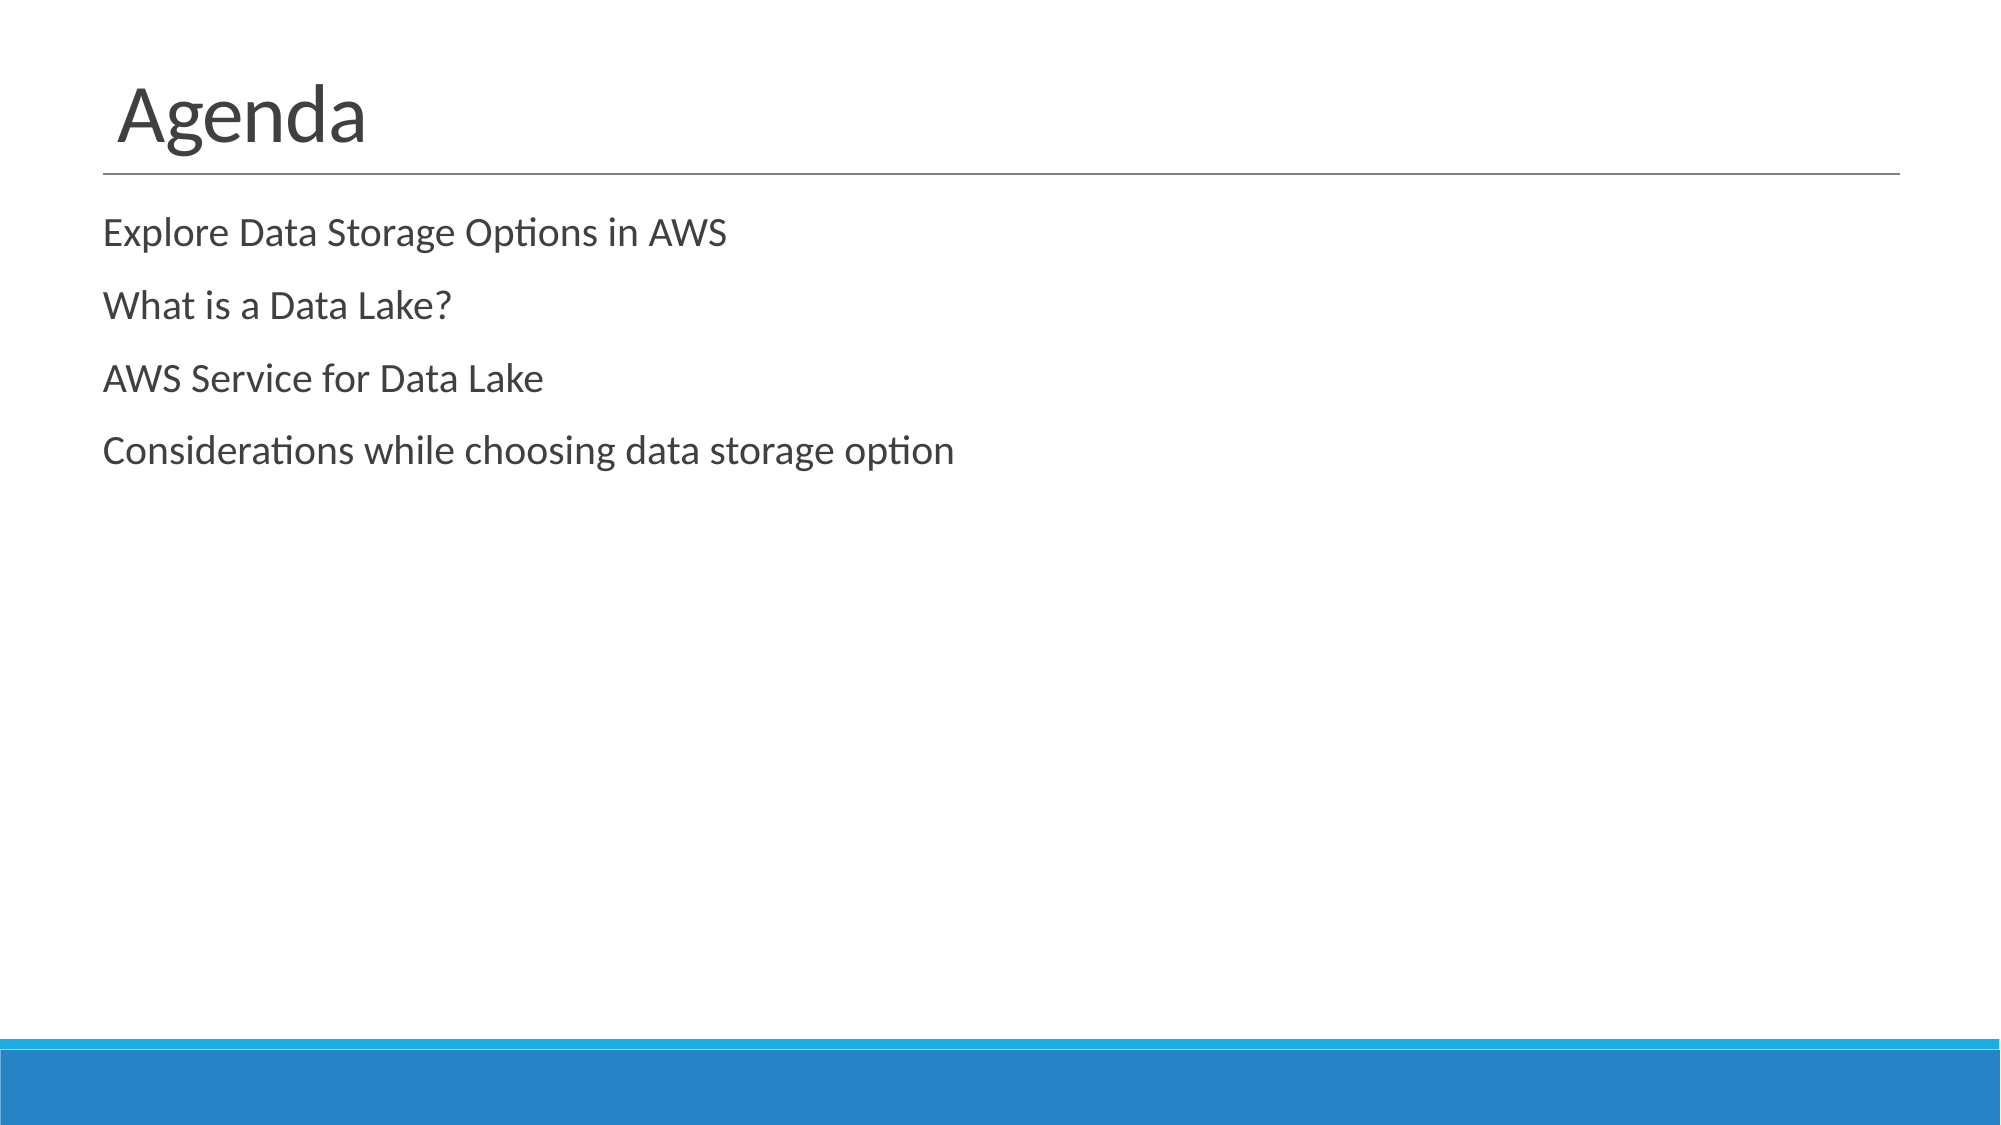

# Agenda
Explore Data Storage Options in AWS
What is a Data Lake?
AWS Service for Data Lake
Considerations while choosing data storage option